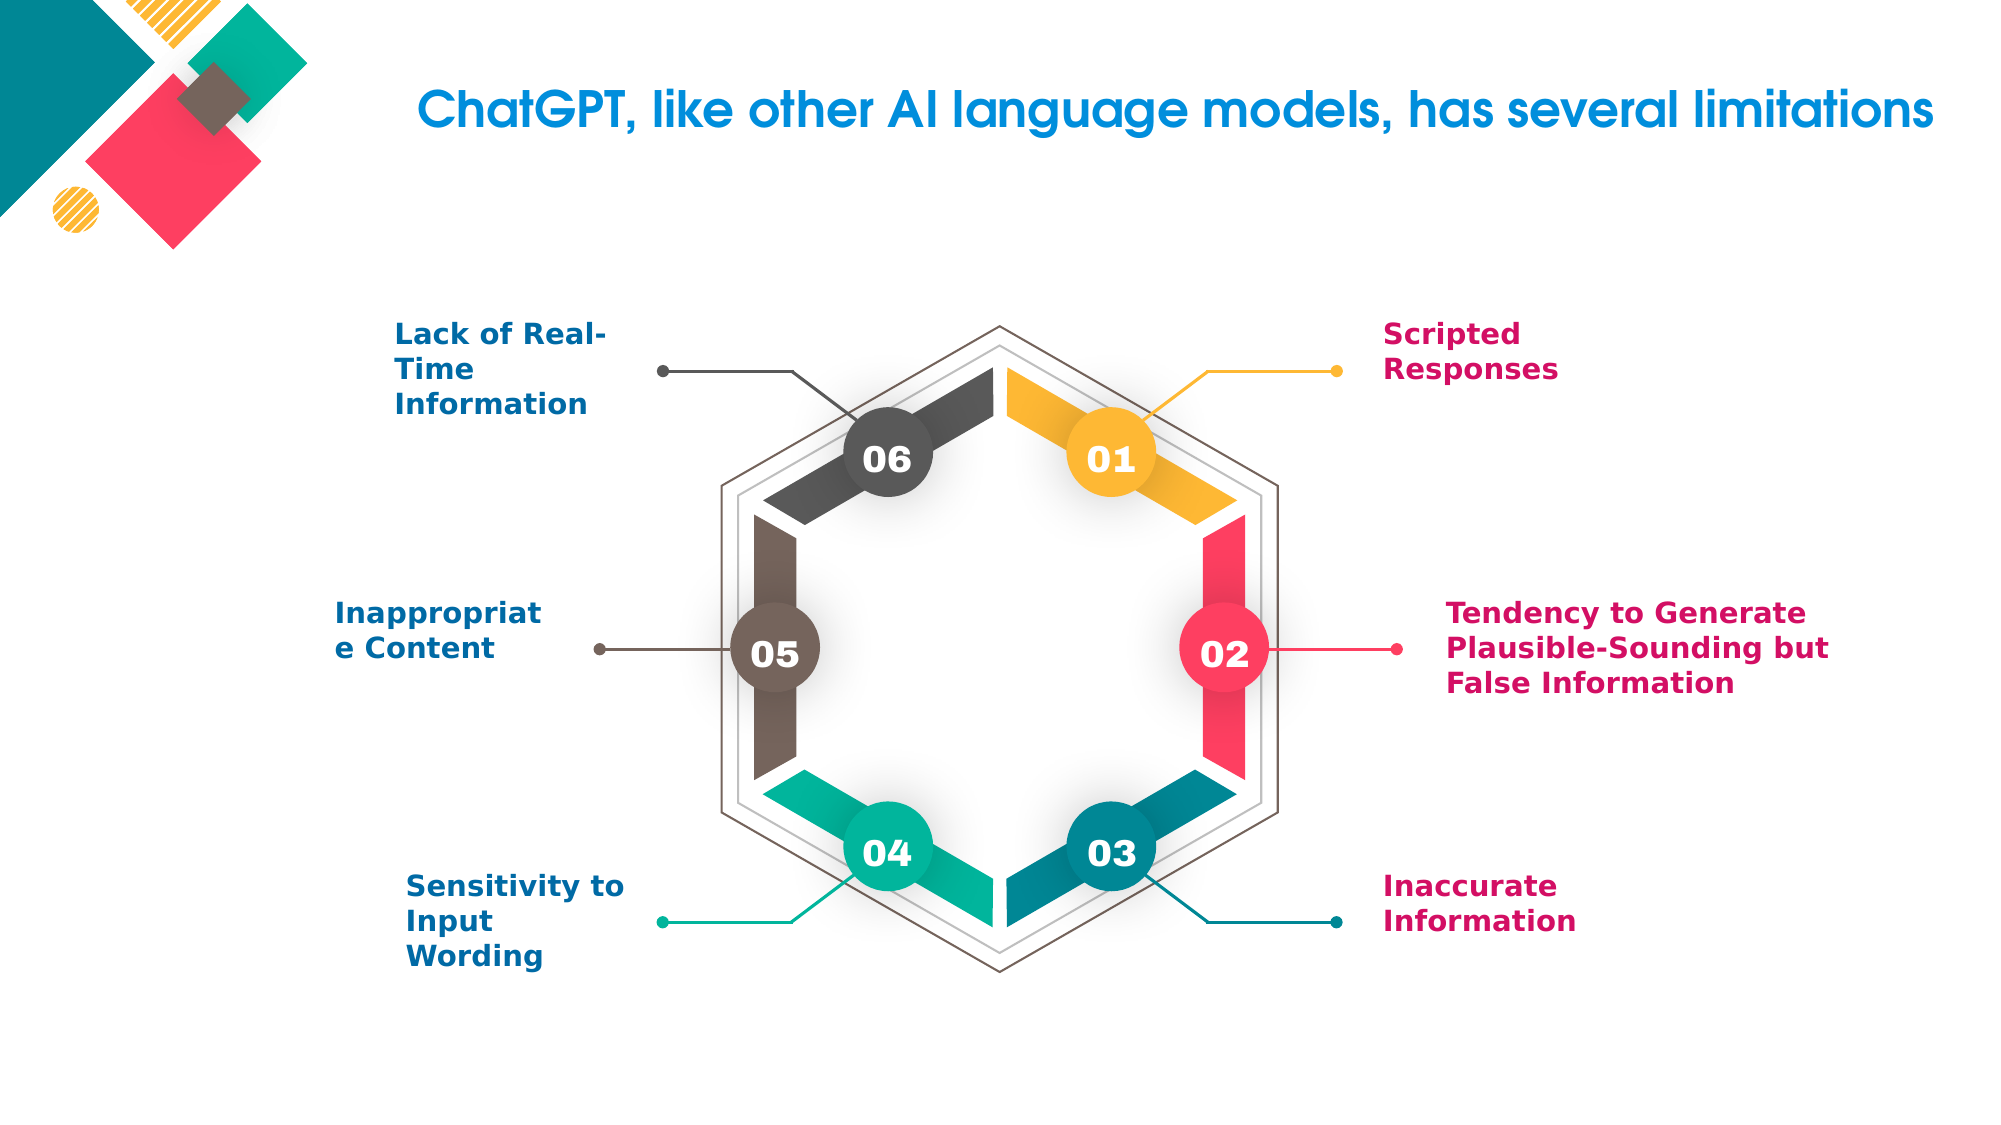

ChatGPT, like other AI language models, has several limitations
Lack of Real-Time Information
Scripted Responses

06
01
05
02
04
03
Inappropriate Content
Tendency to Generate Plausible-Sounding but False Information
Sensitivity to Input Wording
Inaccurate Information